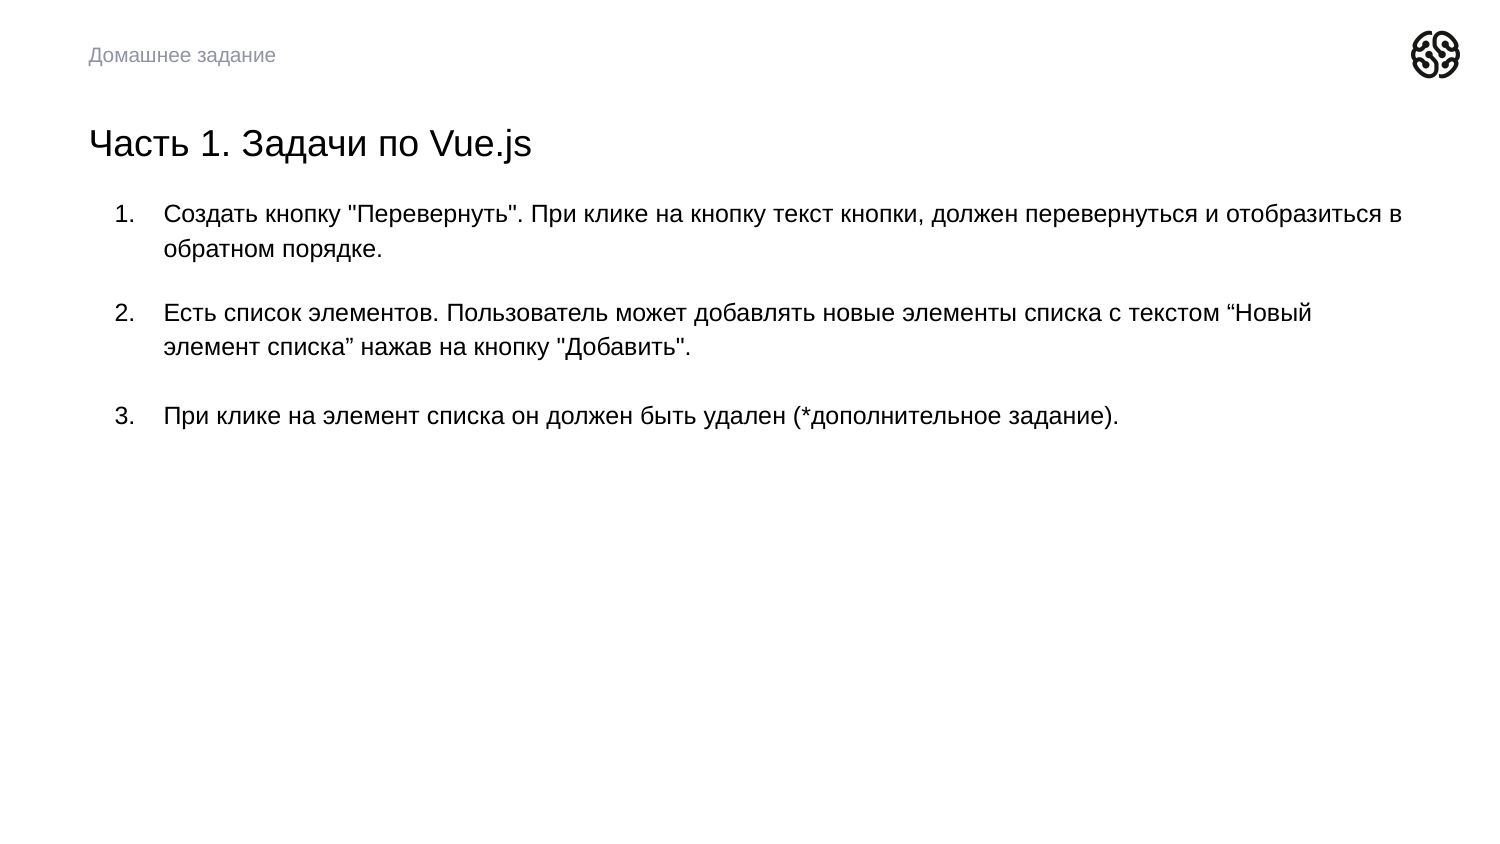

Домашнее задание
Часть 1. Задачи по Vue.js
Создать кнопку "Перевернуть". При клике на кнопку текст кнопки, должен перевернуться и отобразиться в обратном порядке.
Есть список элементов. Пользователь может добавлять новые элементы списка с текстом “Новый элемент списка” нажав на кнопку "Добавить".
При клике на элемент списка он должен быть удален (*дополнительное задание).